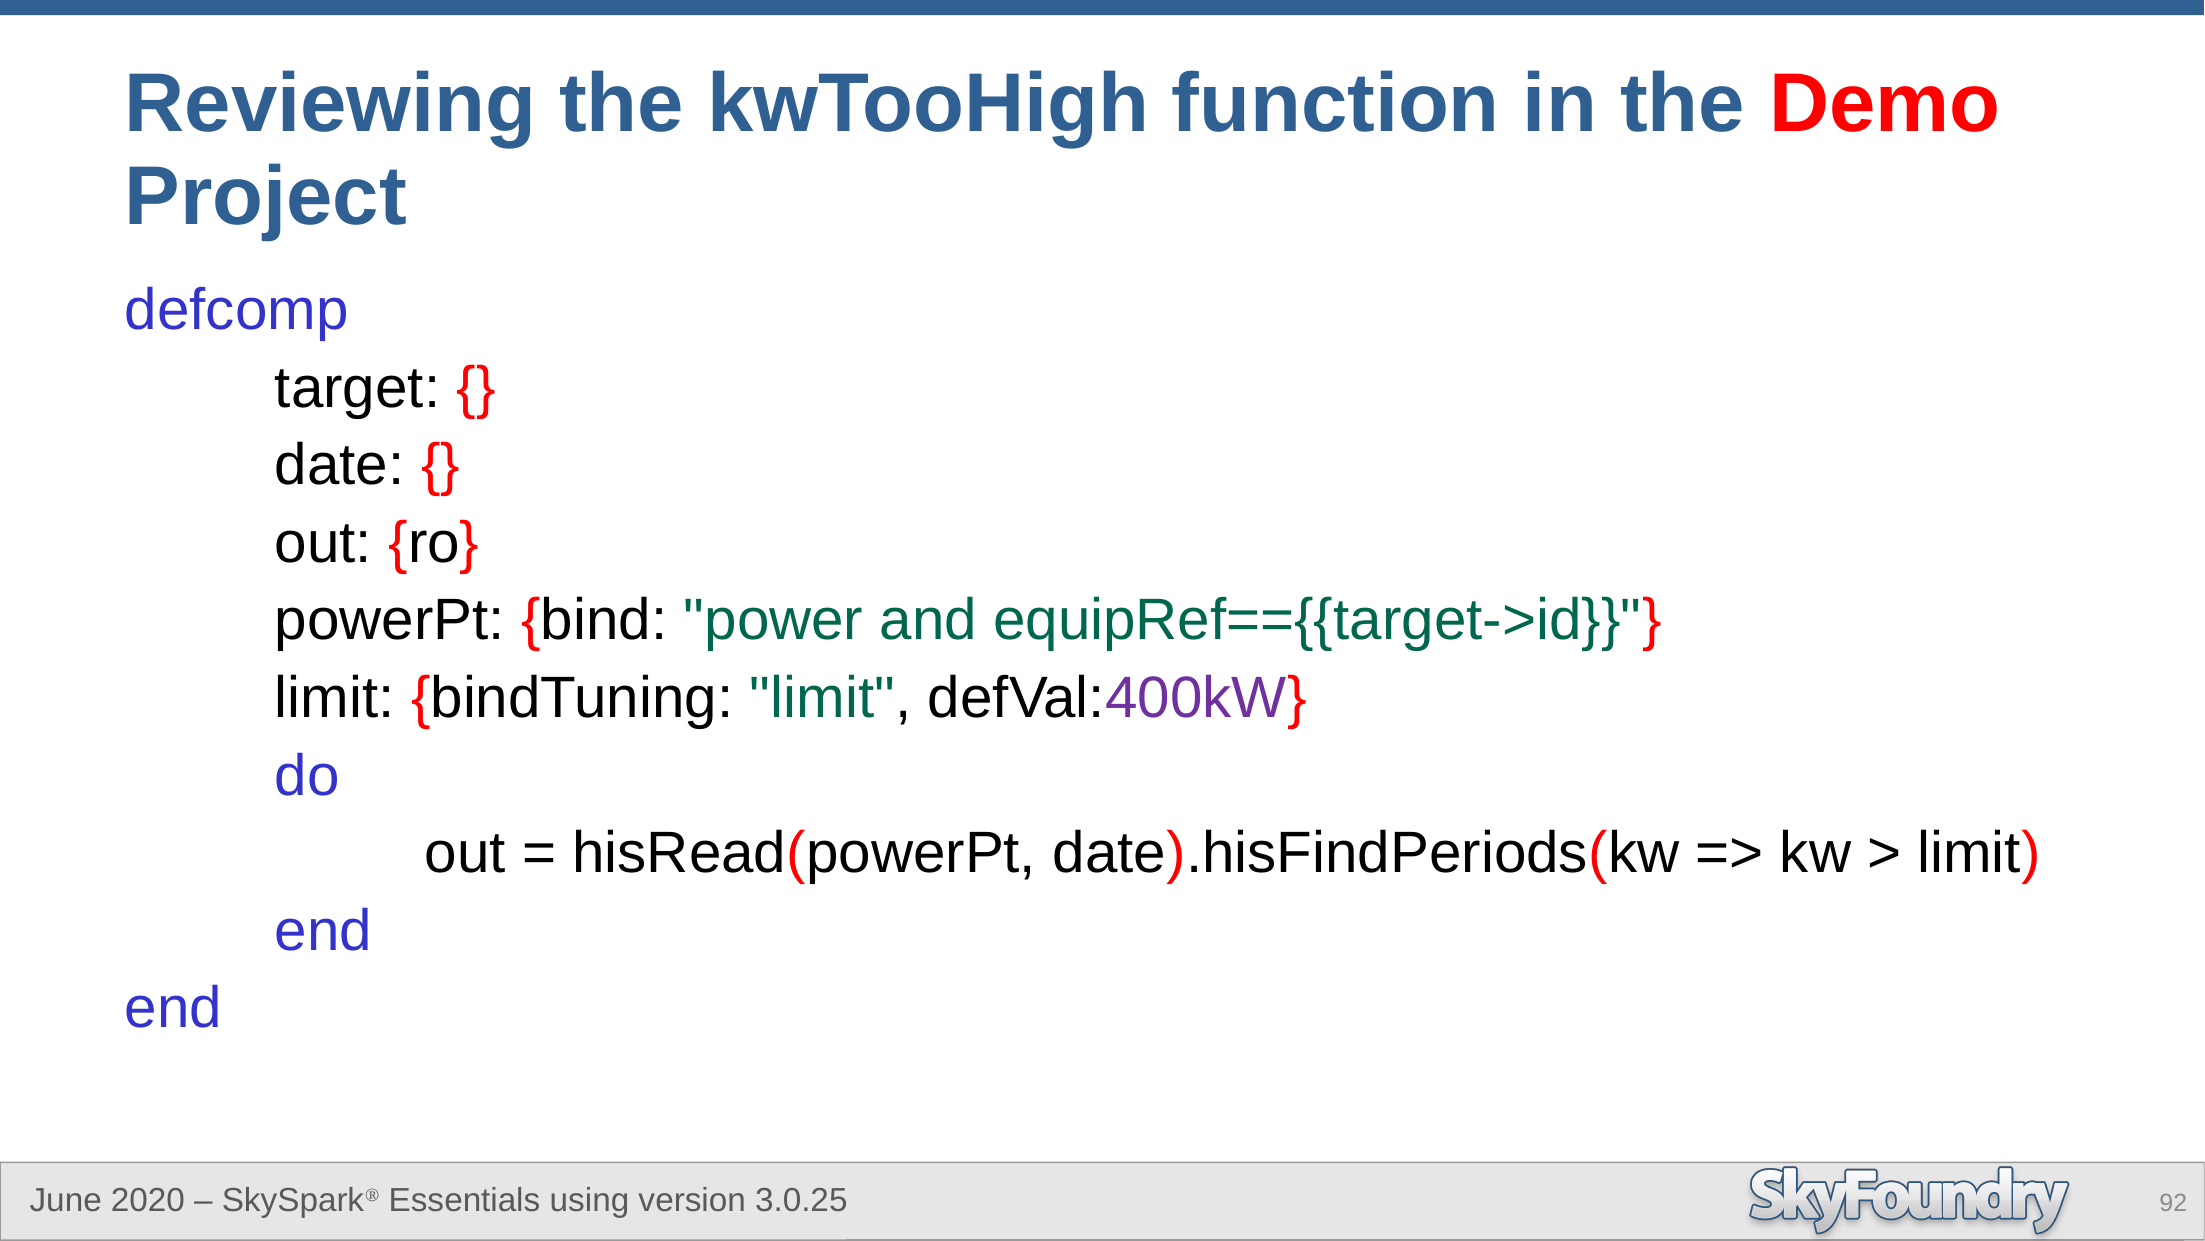

# Reviewing the kwTooHigh function in the Demo Project
defcomp
	target: {}
	date: {}
	out: {ro}
	powerPt: {bind: "power and equipRef=={{target->id}}"}
	limit: {bindTuning: "limit", defVal:400kW}
	do
    		out = hisRead(powerPt, date).hisFindPeriods(kw => kw > limit)
	end
end
92